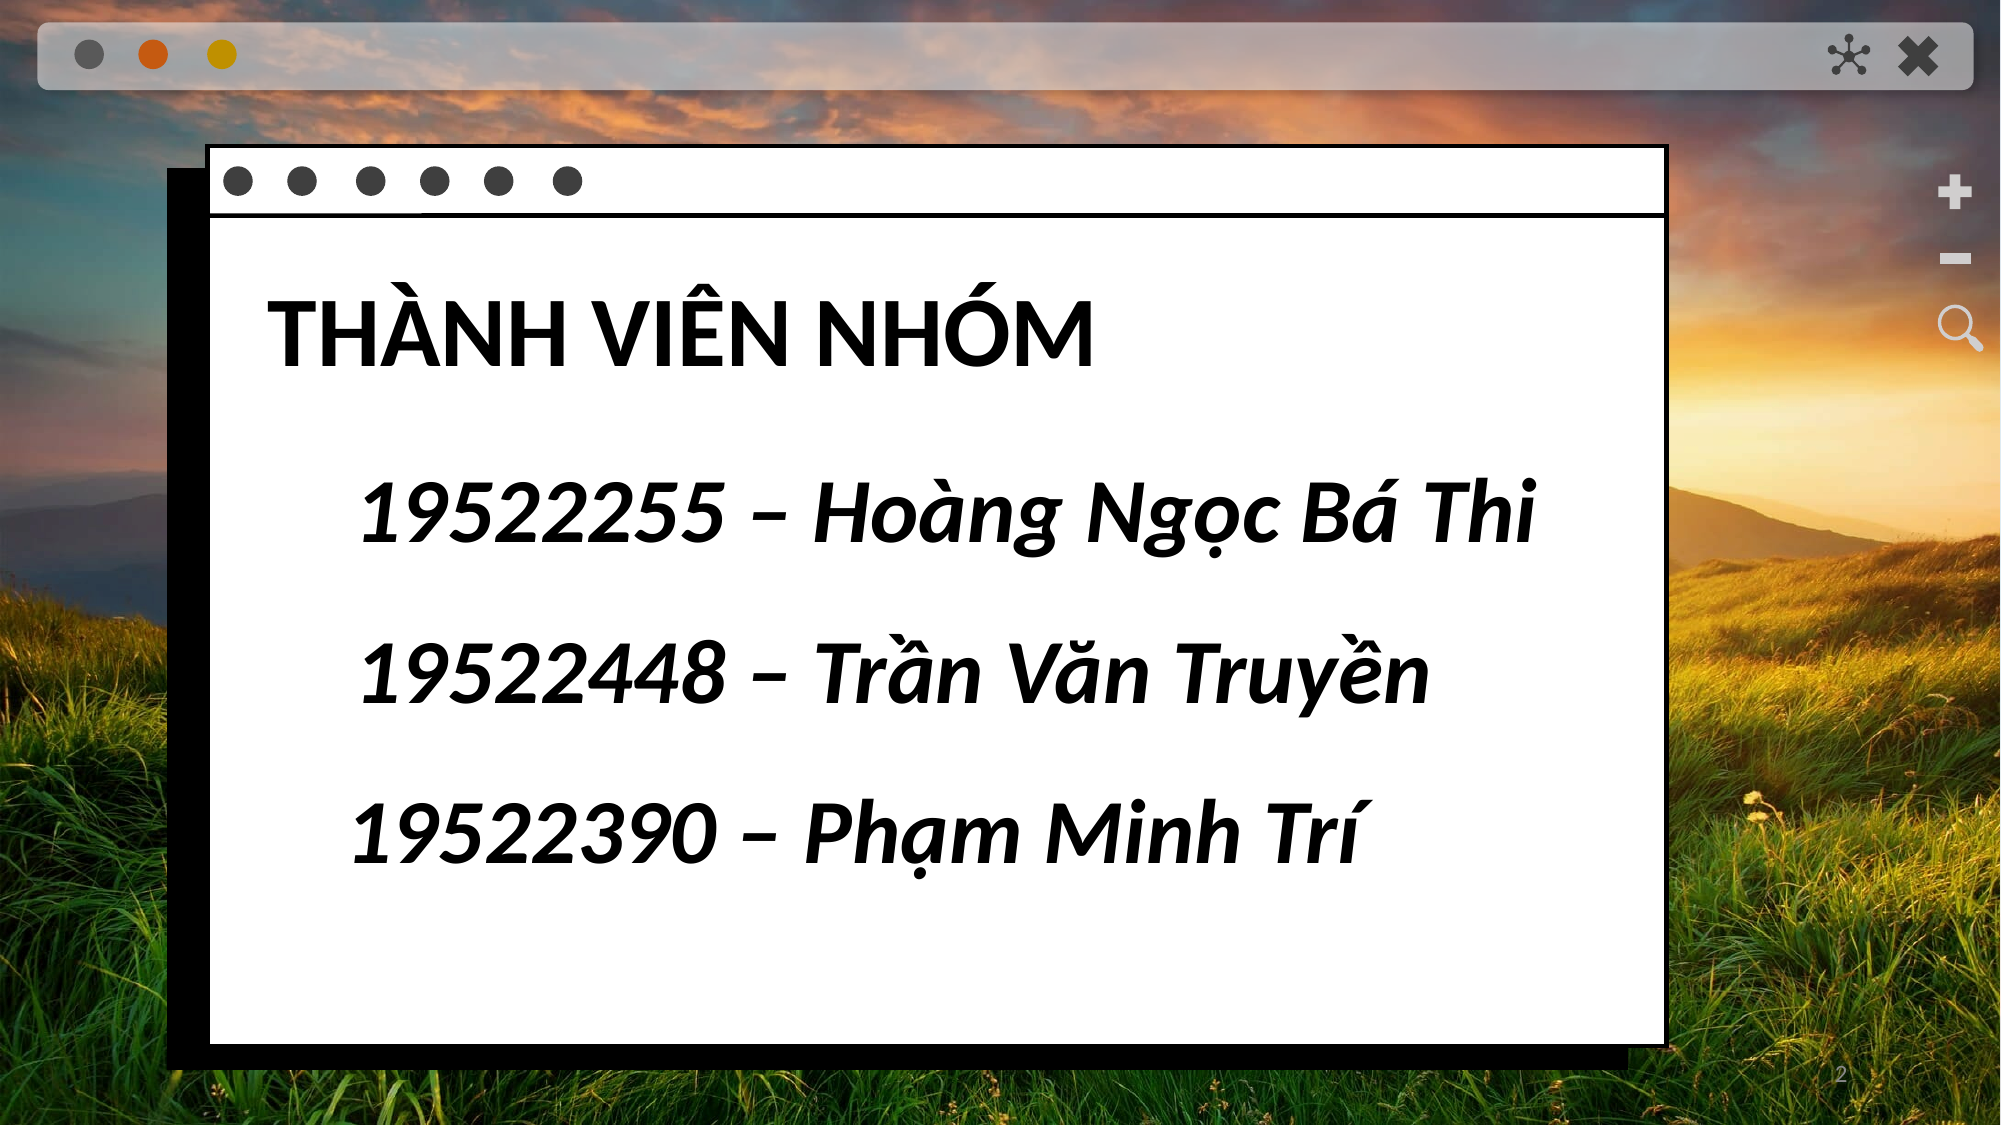

THÀNH VIÊN NHÓM

19522255 – Hoàng Ngọc Bá Thi
19522448 – Trần Văn Truyền
19522390 – Phạm Minh Trí
2